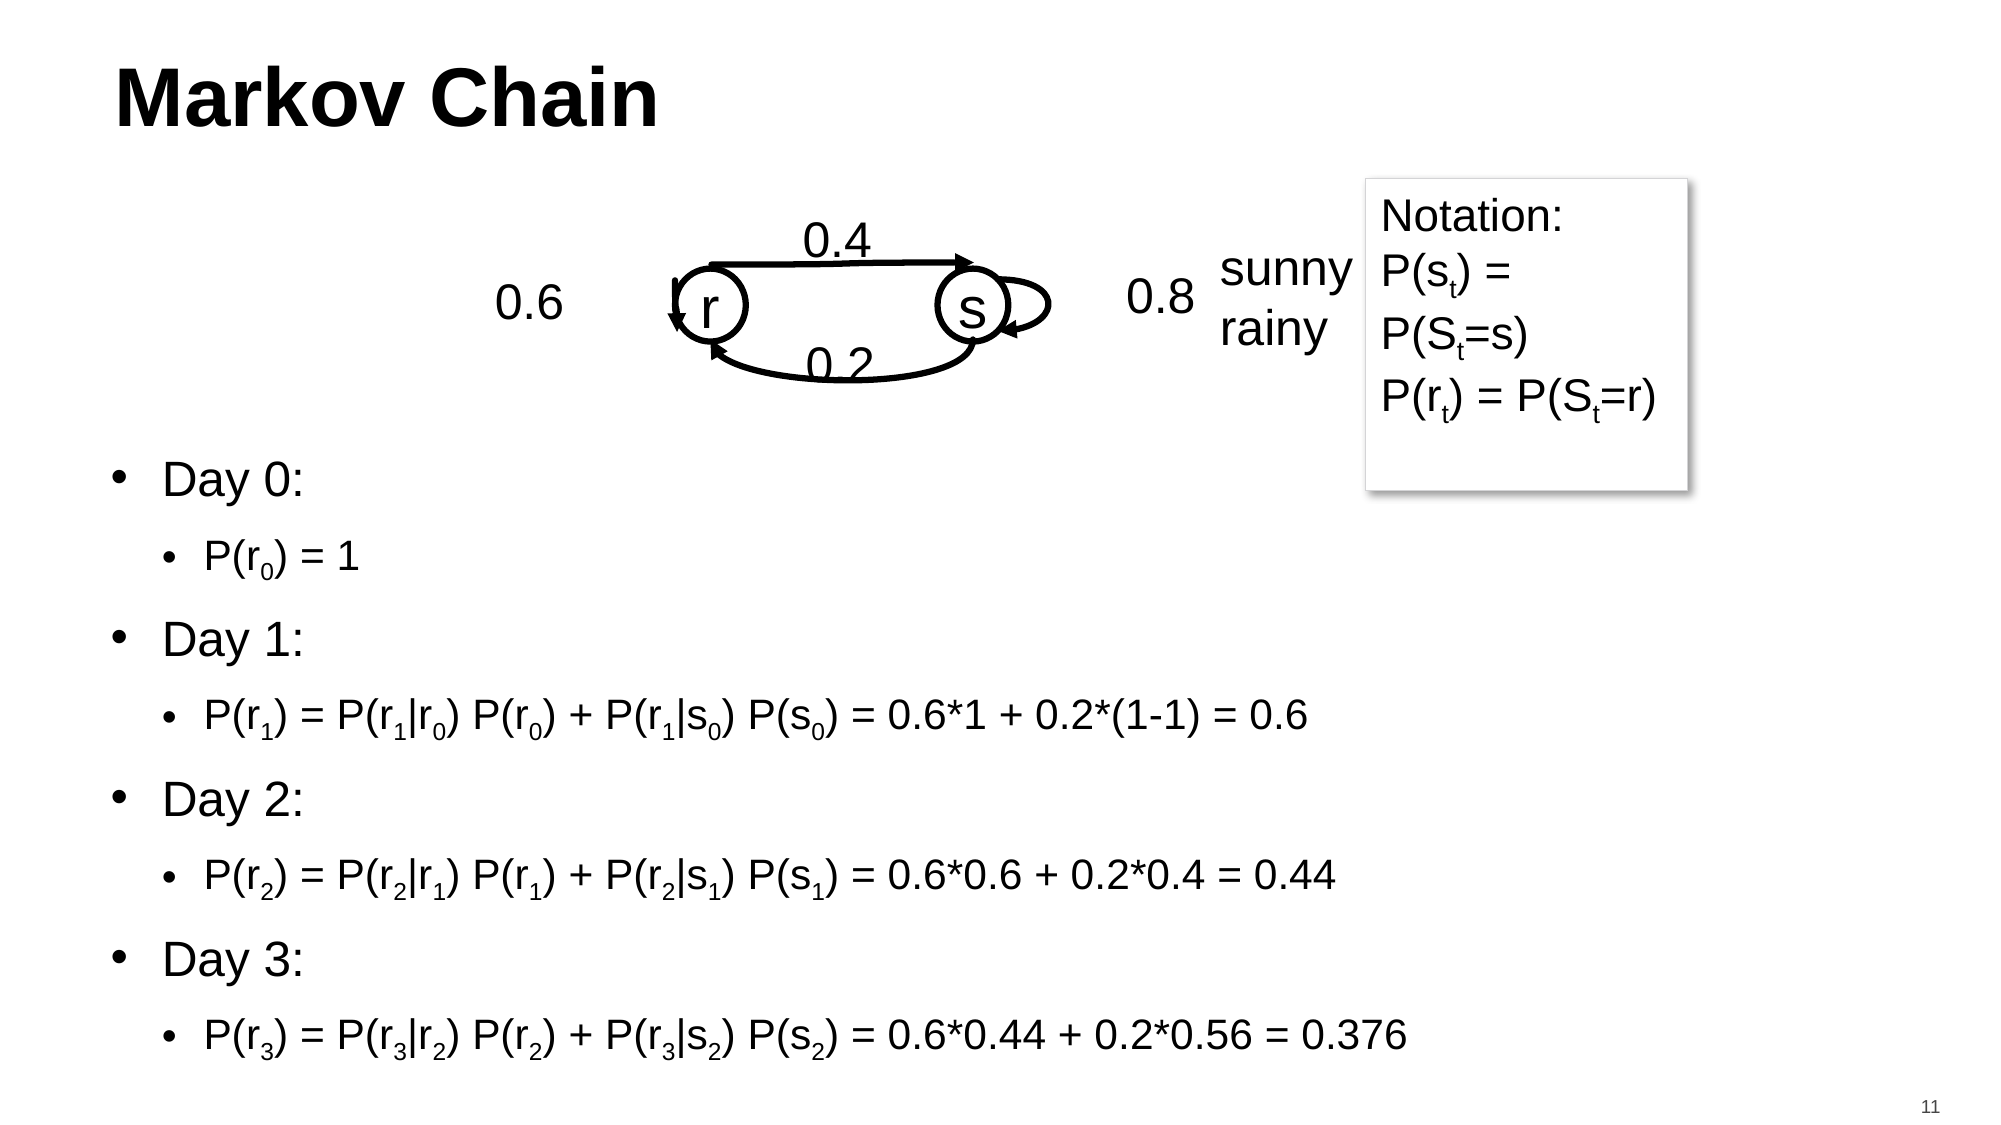

# Markov Chain
Notation:
P(st) = P(St=s)
P(rt) = P(St=r)
0.4
sunny
rainy
0.8
0.6
r
s
0.2
Day 0:
P(r0) = 1
Day 1:
P(r1) = P(r1|r0) P(r0) + P(r1|s0) P(s0) = 0.6*1 + 0.2*(1-1) = 0.6
Day 2:
P(r2) = P(r2|r1) P(r1) + P(r2|s1) P(s1) = 0.6*0.6 + 0.2*0.4 = 0.44
Day 3:
P(r3) = P(r3|r2) P(r2) + P(r3|s2) P(s2) = 0.6*0.44 + 0.2*0.56 = 0.376
11